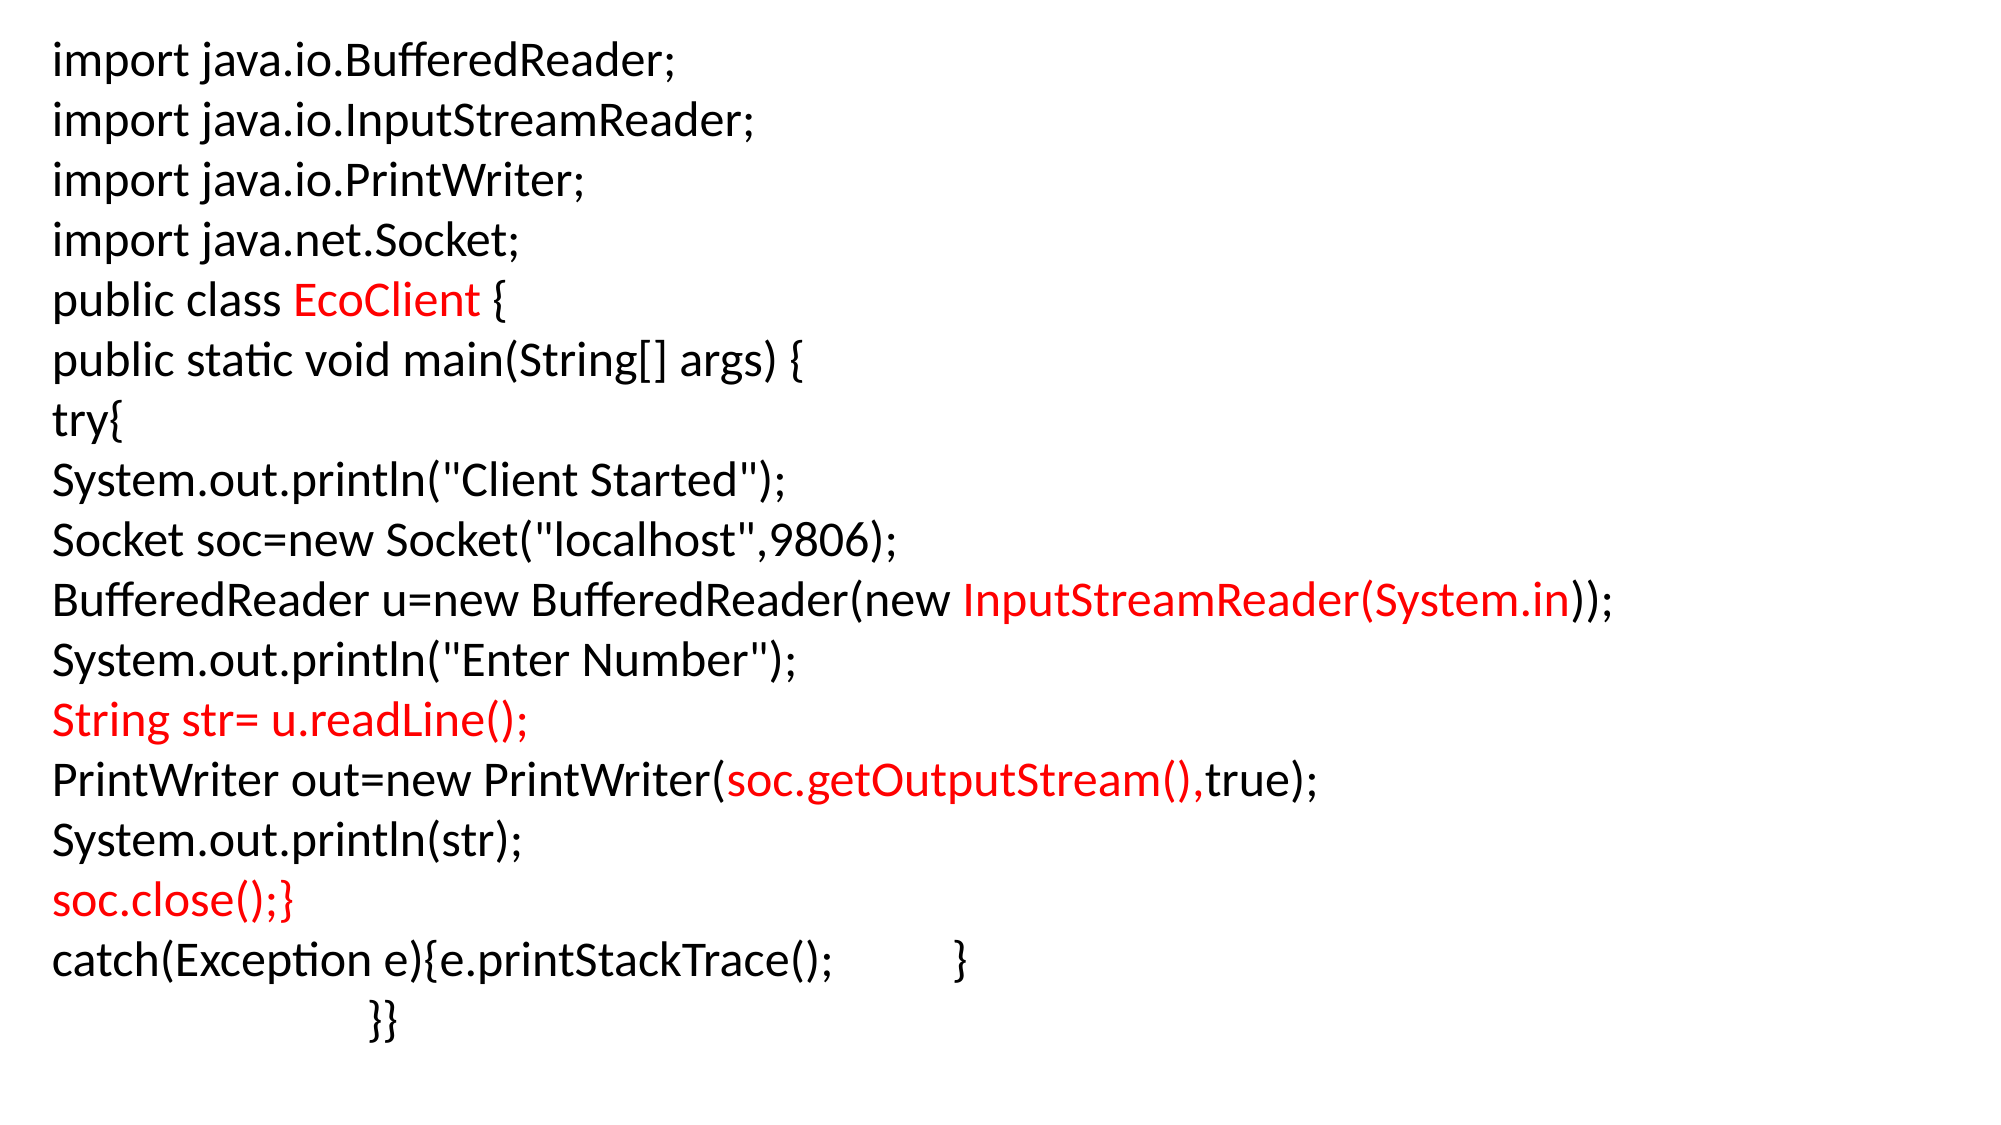

import java.io.BufferedReader;
import java.io.InputStreamReader;
import java.io.PrintWriter;
import java.net.Socket;
public class EcoClient {
public static void main(String[] args) {
try{
System.out.println("Client Started");
Socket soc=new Socket("localhost",9806);
BufferedReader u=new BufferedReader(new InputStreamReader(System.in));
System.out.println("Enter Number");
String str= u.readLine();
PrintWriter out=new PrintWriter(soc.getOutputStream(),true);
System.out.println(str);
soc.close();}
catch(Exception e){e.printStackTrace();	}
                            }}